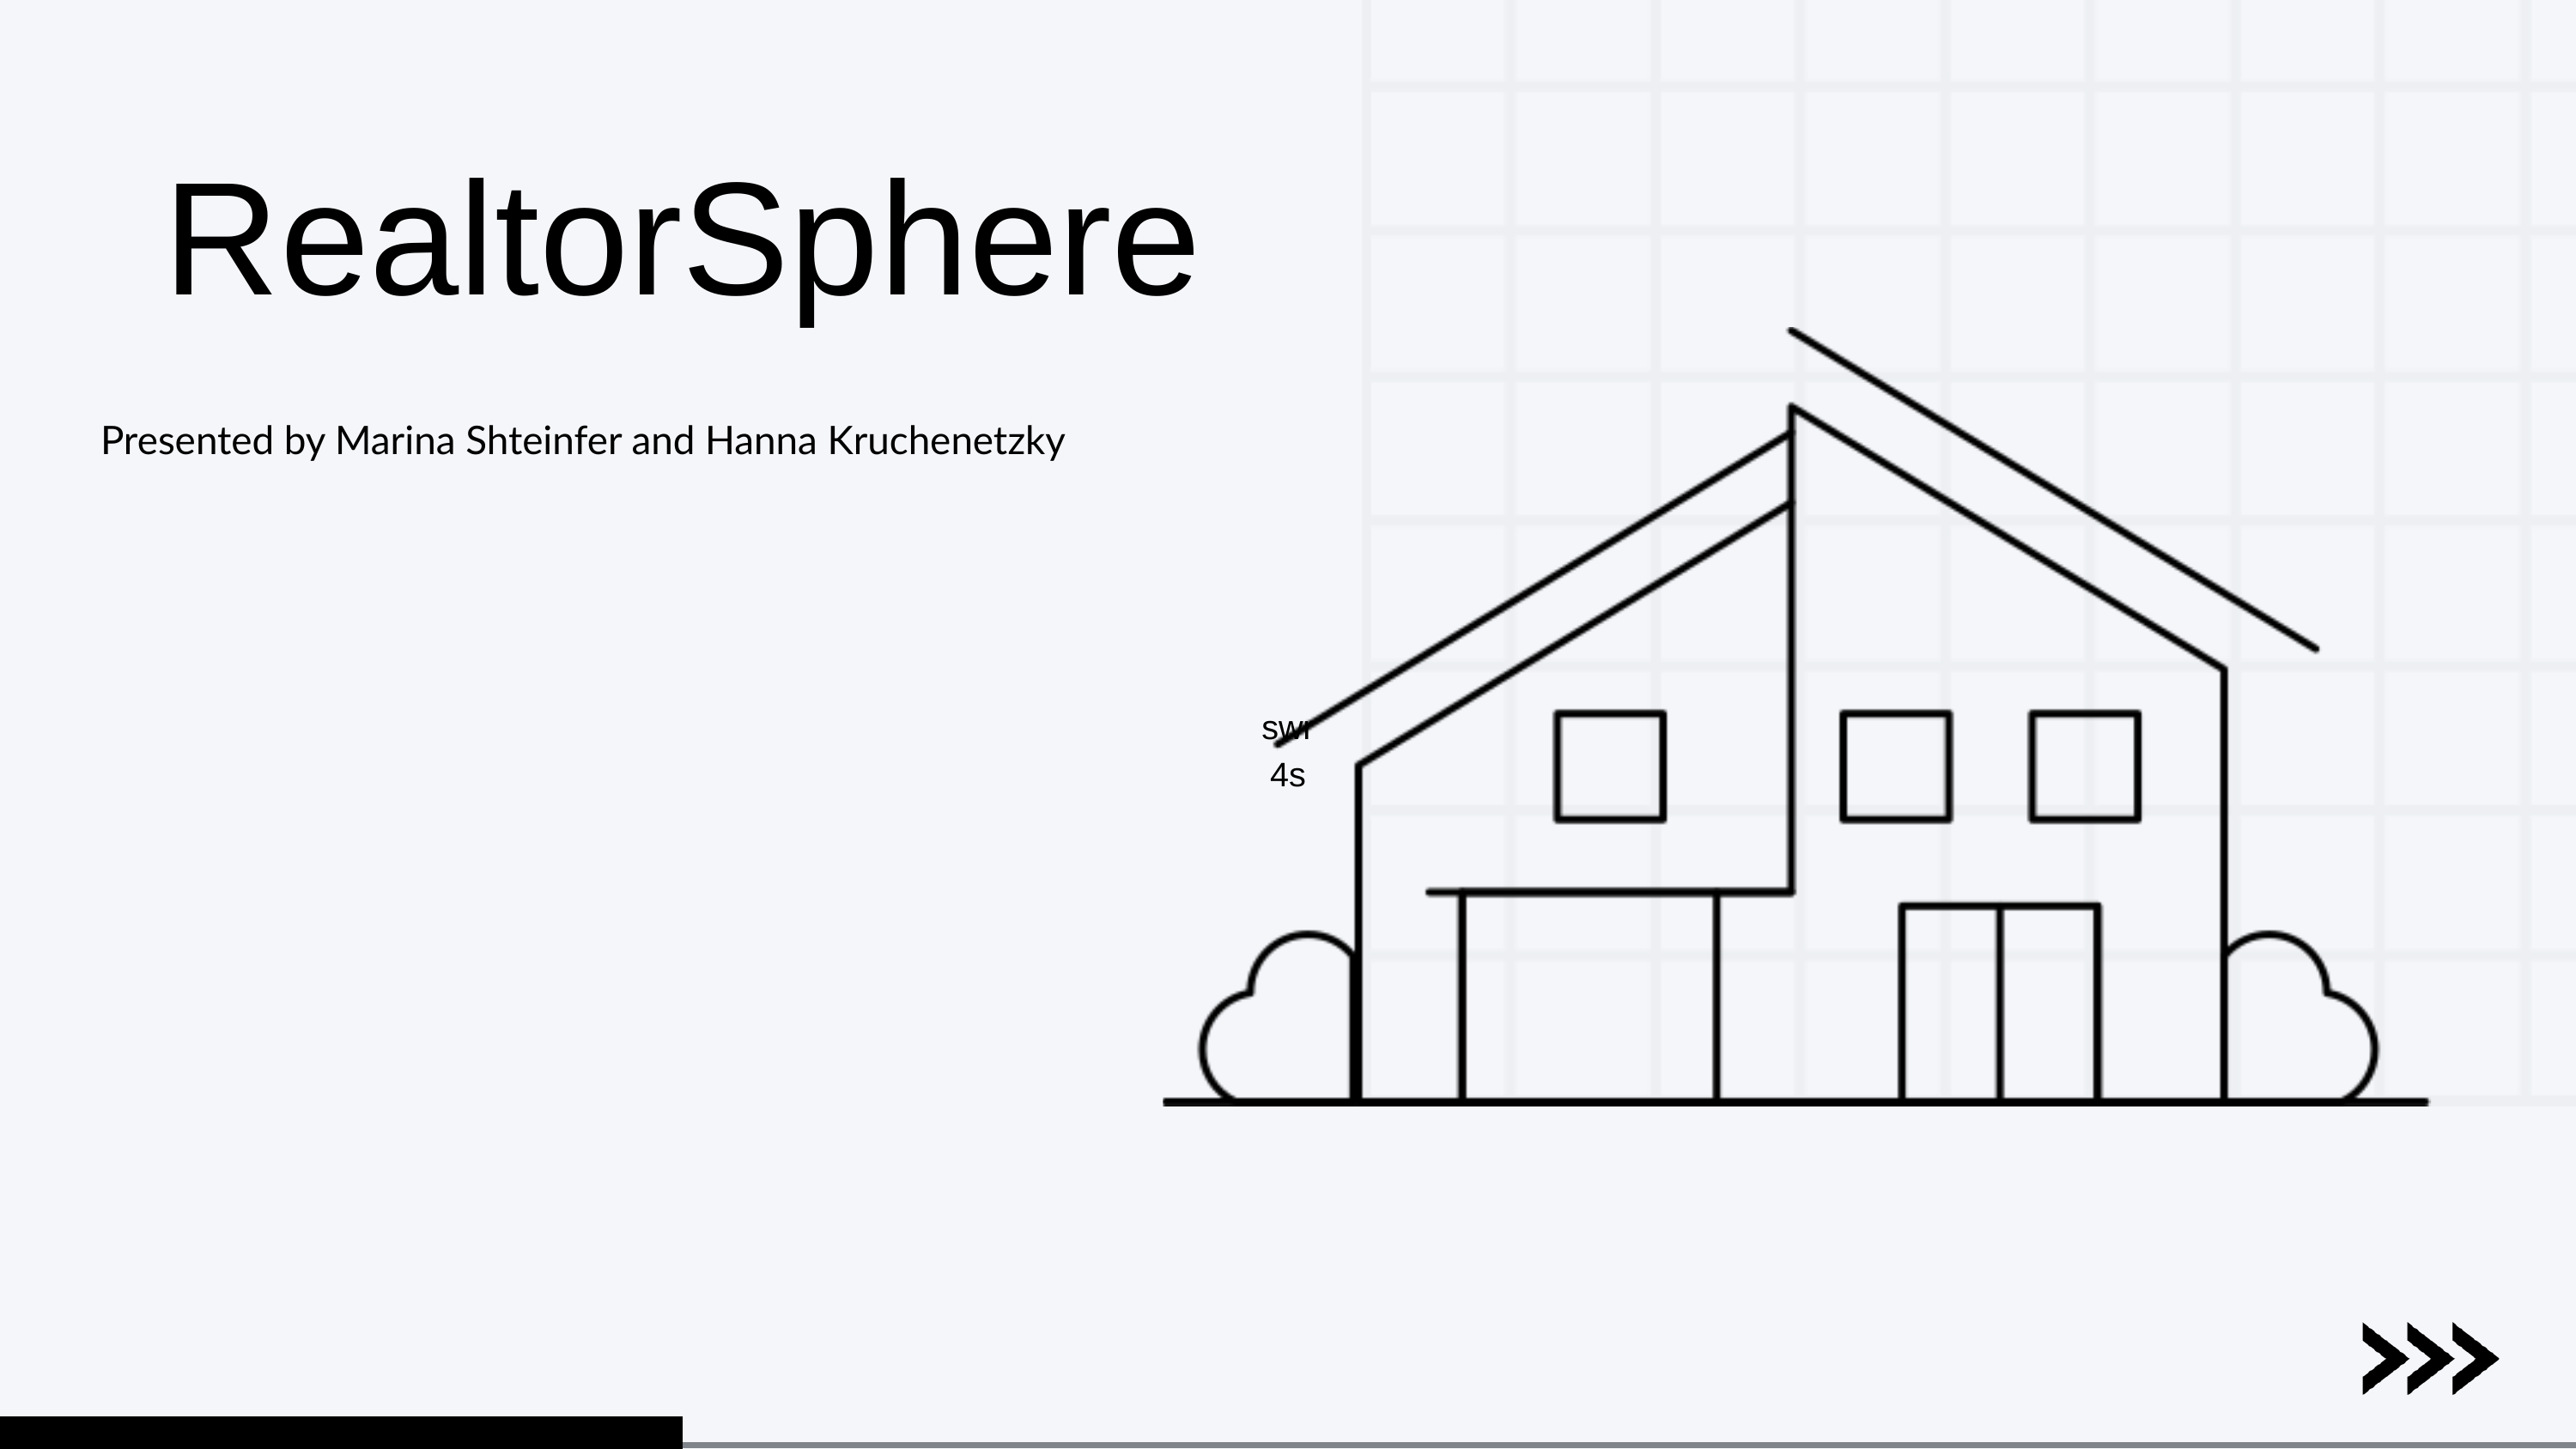

RealtorSphere

Presented by Marina Shteinfer and Hanna Kruchenetzky
swr 4s